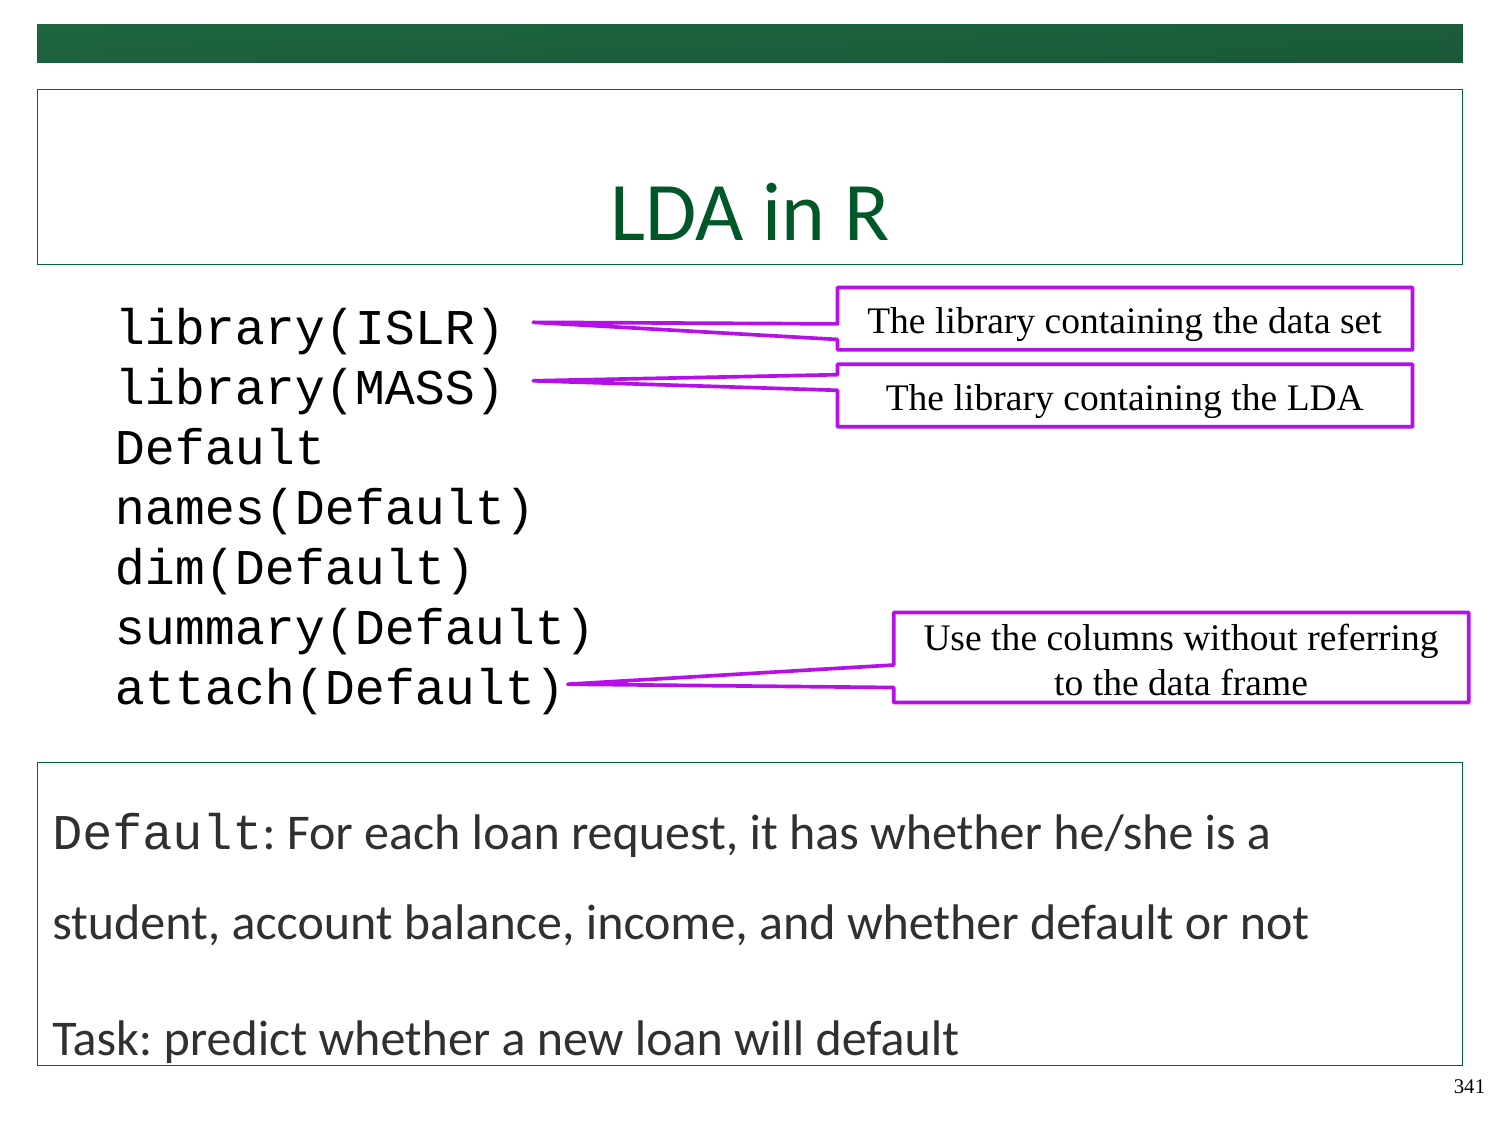

# LDA in R
library(ISLR)
library(MASS)
Default
names(Default)
dim(Default)
summary(Default)
attach(Default)
The library containing the data set
The library containing the LDA
Use the columns without referring to the data frame
Default: For each loan request, it has whether he/she is a student, account balance, income, and whether default or not
Task: predict whether a new loan will default
341